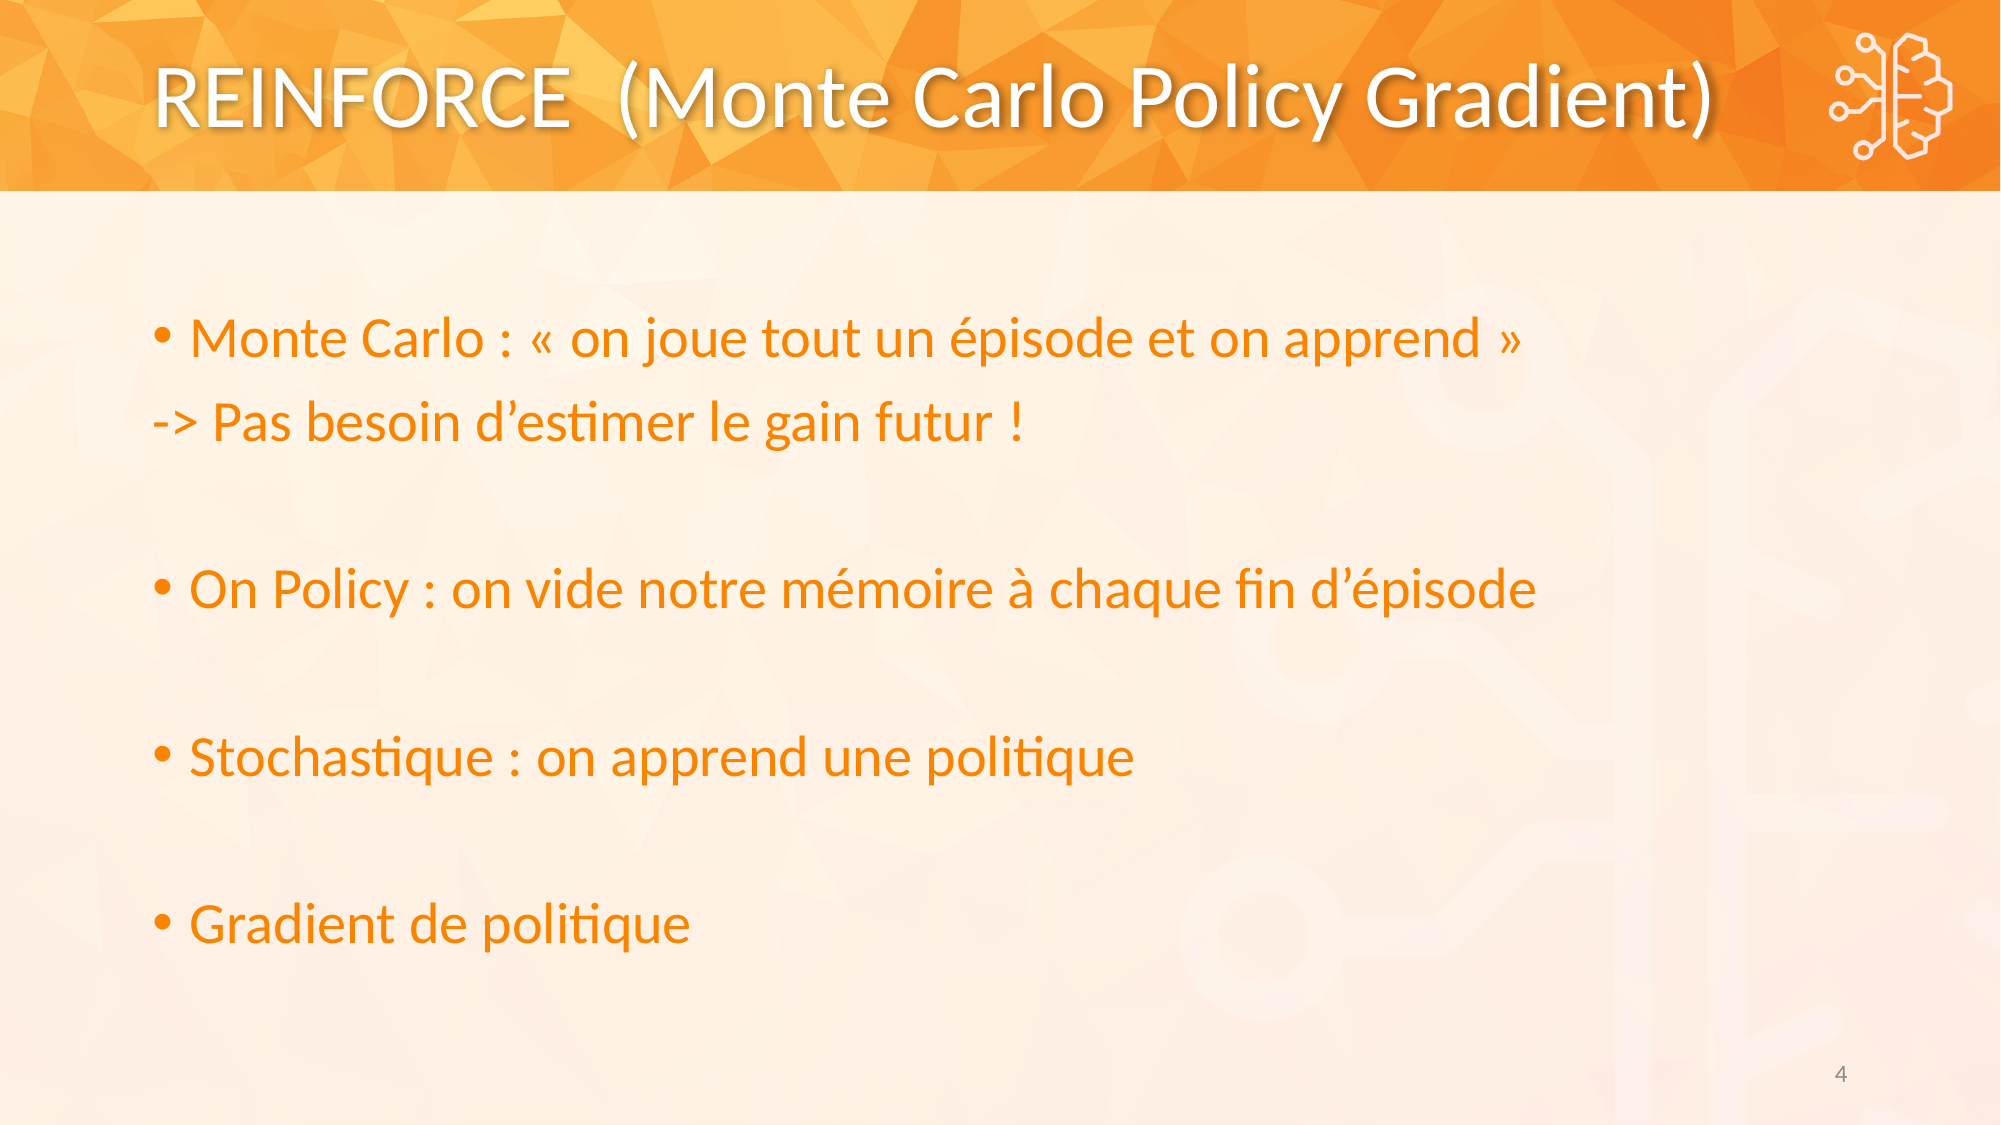

# REINFORCE  (Monte Carlo Policy Gradient)
Monte Carlo : « on joue tout un épisode et on apprend »
-> Pas besoin d’estimer le gain futur !

On Policy : on vide notre mémoire à chaque fin d’épisode

Stochastique : on apprend une politique

Gradient de politique
4